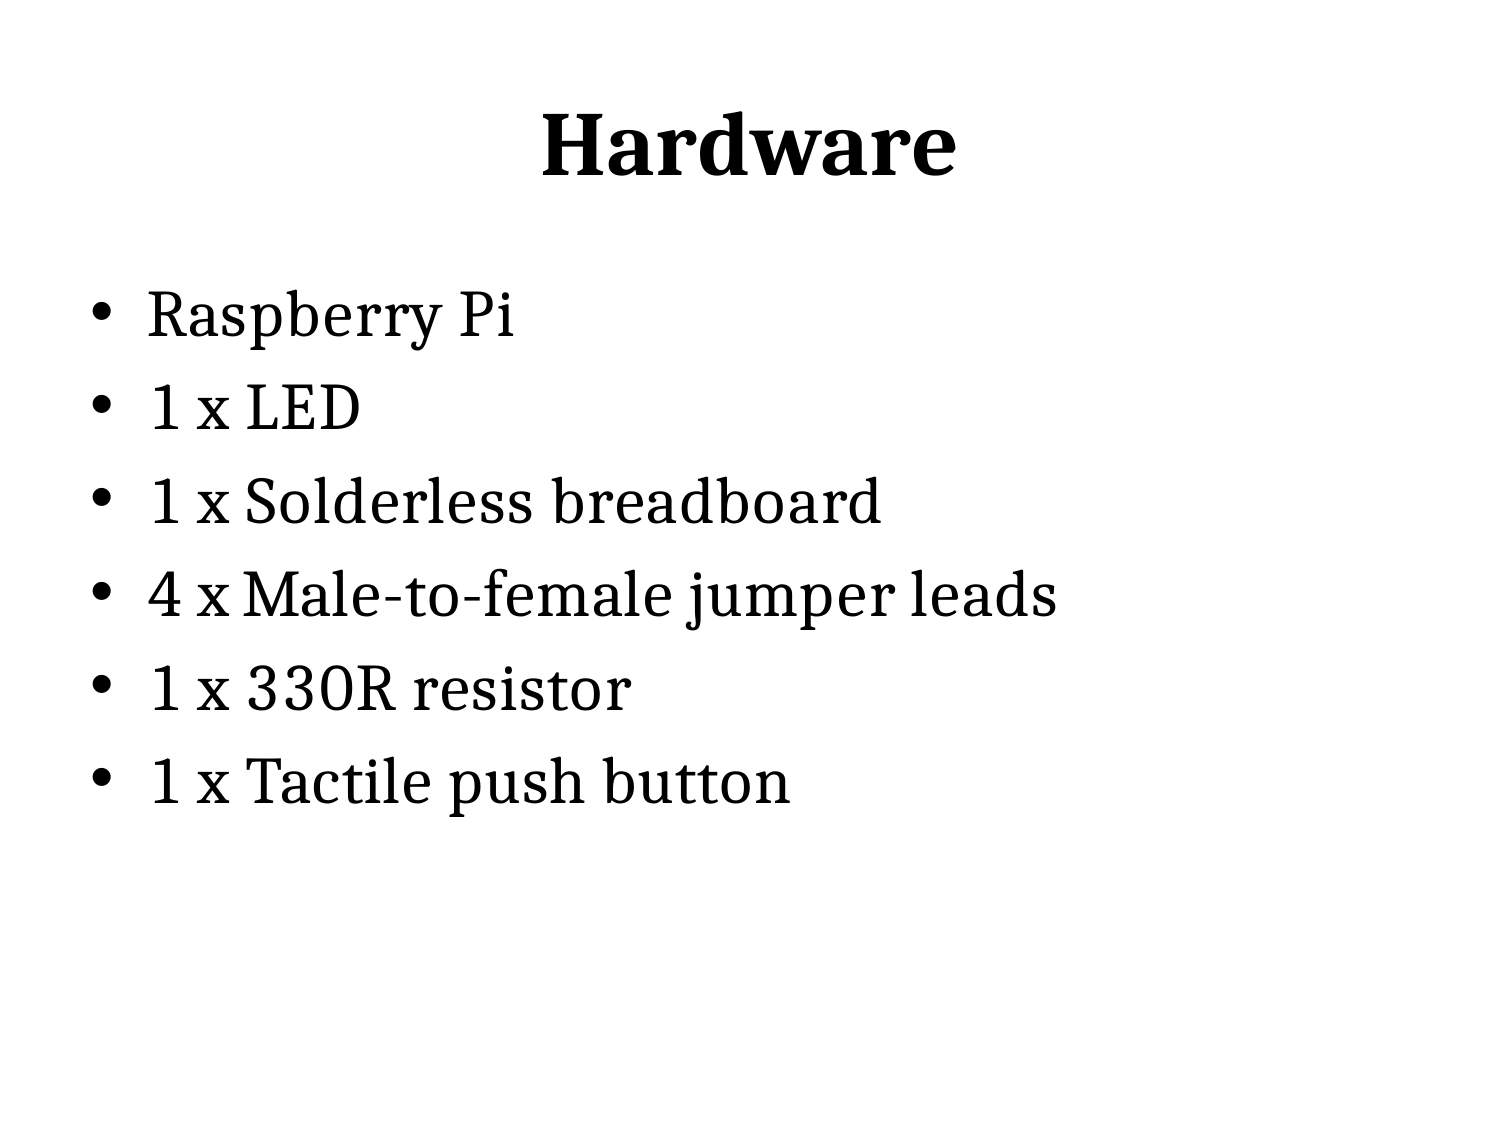

# Hardware
Raspberry Pi
1 x LED
1 x Solderless breadboard
4 x Male-to-female jumper leads
1 x 330R resistor
1 x Tactile push button